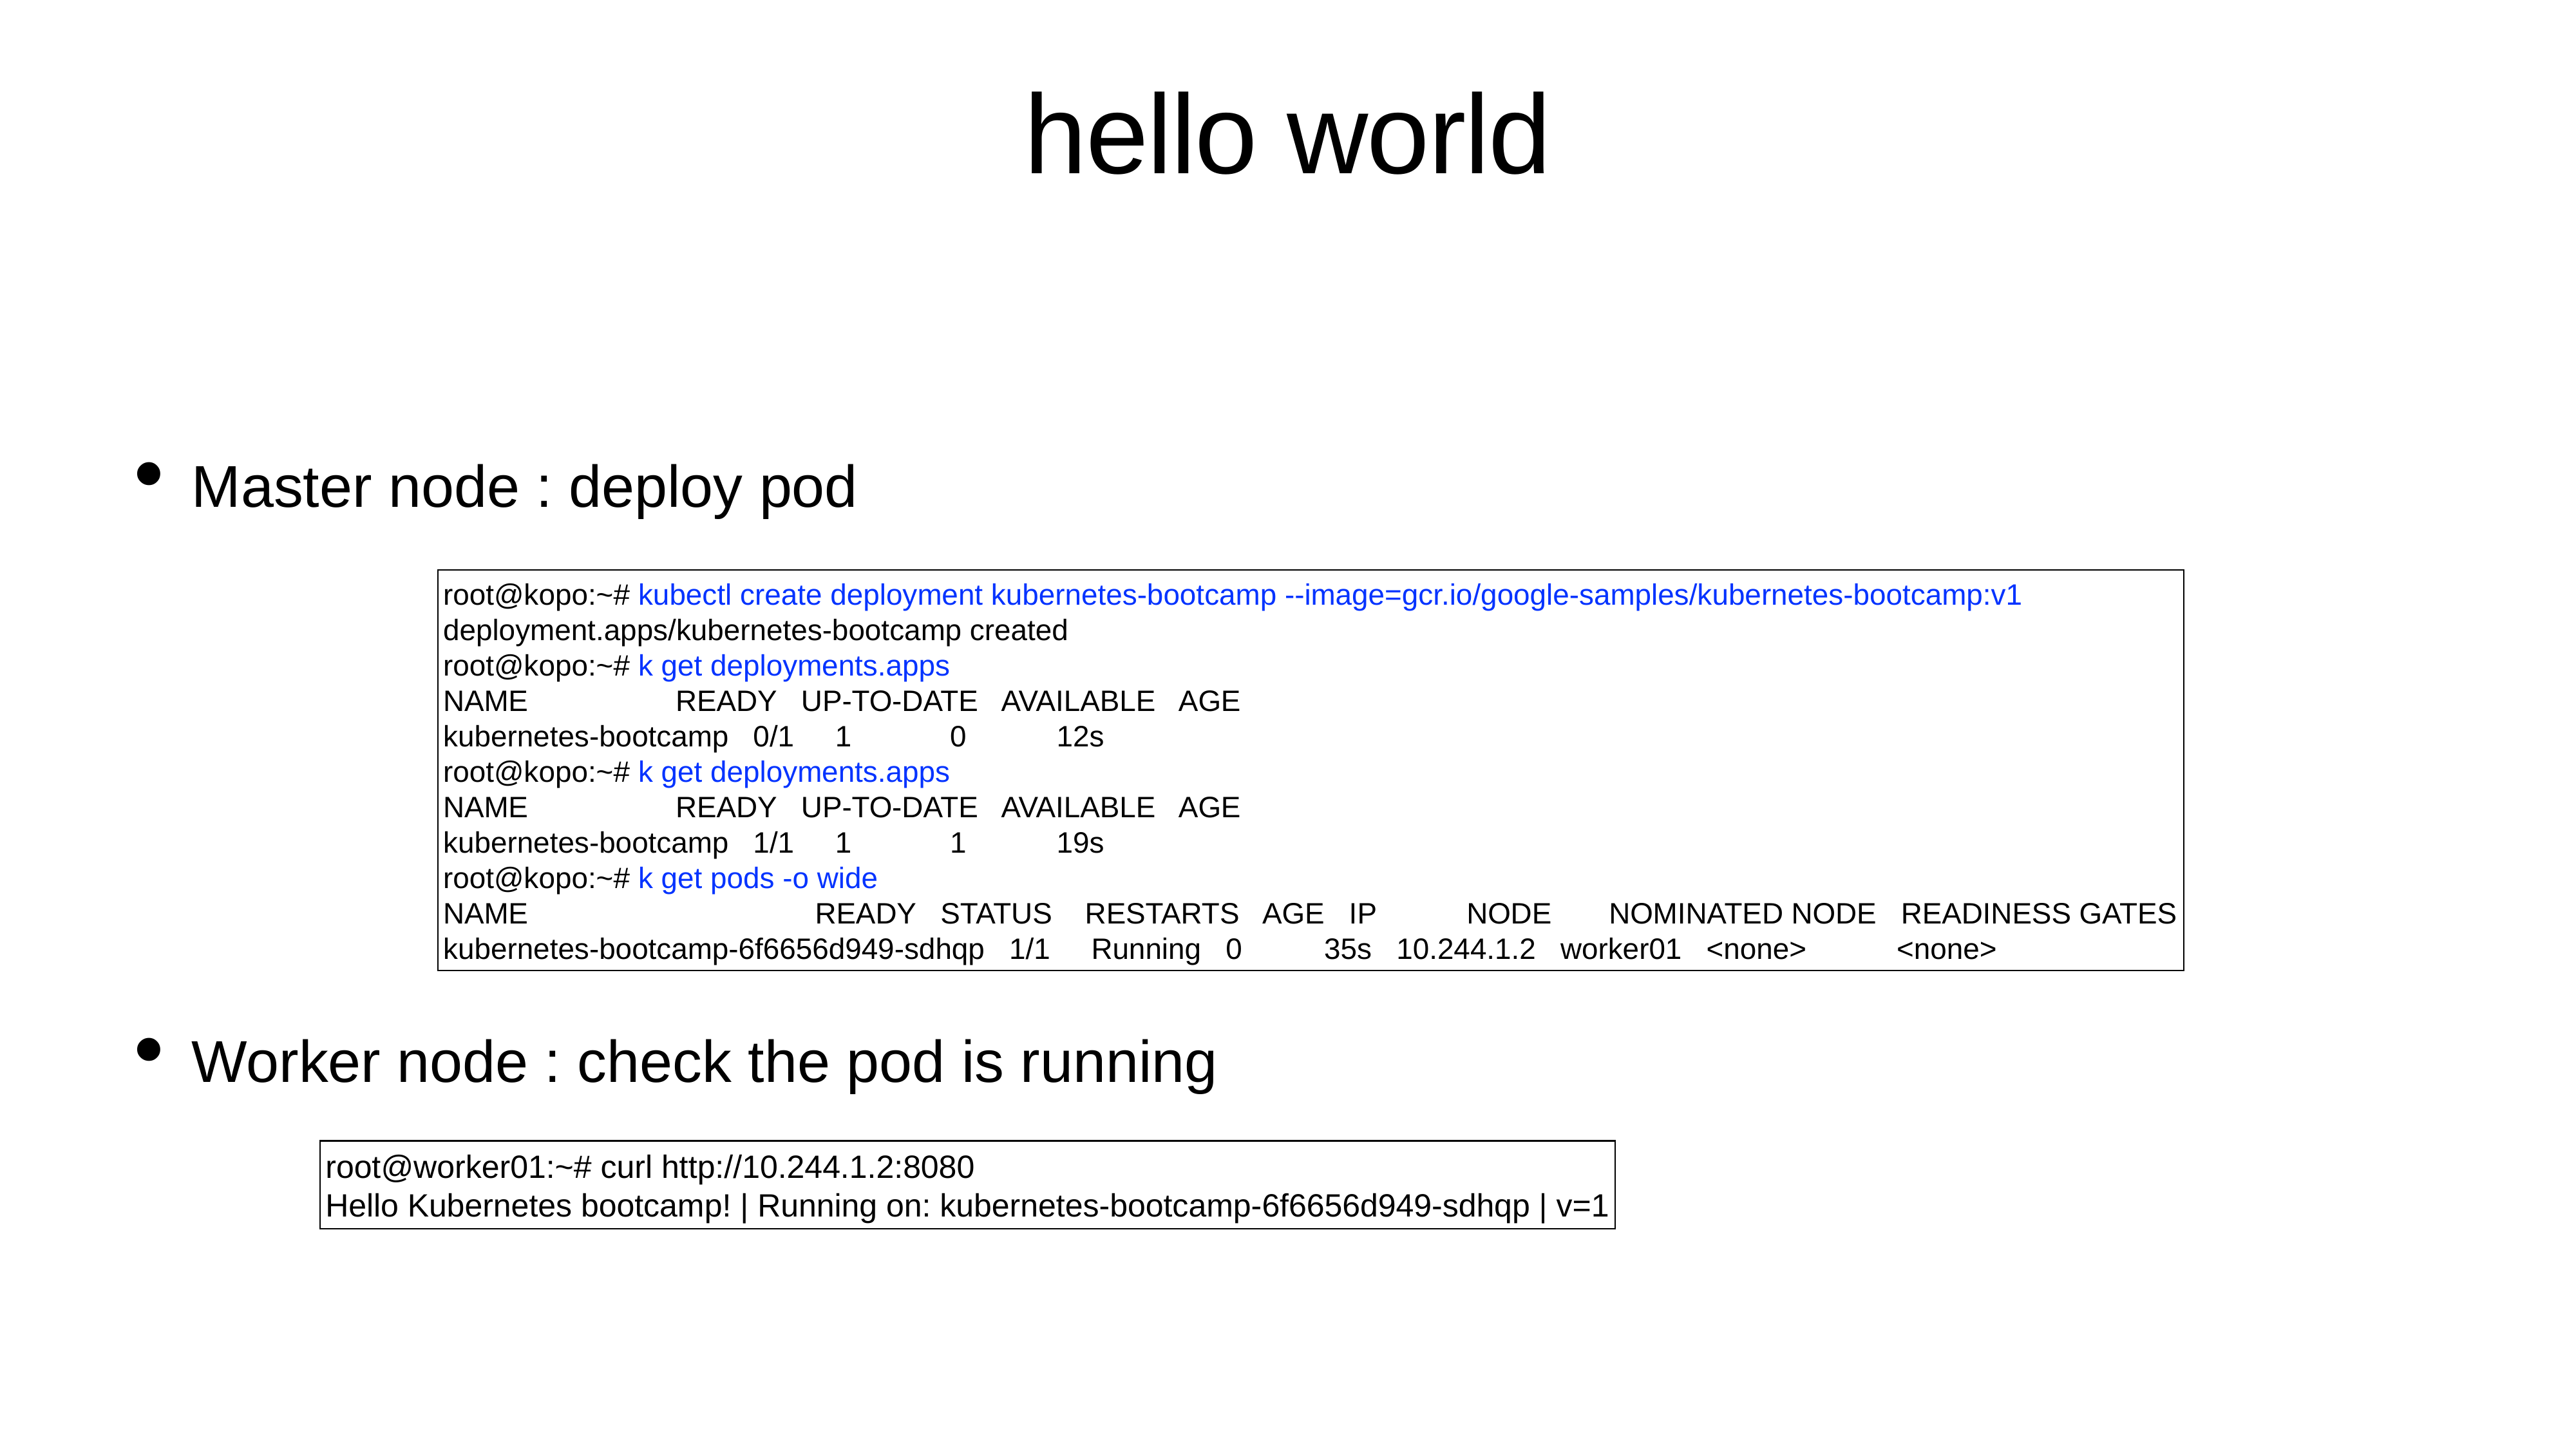

# hello world

Master node : deploy pod

Worker node : check the pod is running
root@kopo:~# kubectl create deployment kubernetes-bootcamp --image=gcr.io/google-samples/kubernetes-bootcamp:v1
deployment.apps/kubernetes-bootcamp created
root@kopo:~# k get deployments.apps
NAME                  READY   UP-TO-DATE   AVAILABLE   AGE
kubernetes-bootcamp   0/1     1            0           12s
root@kopo:~# k get deployments.apps
NAME                  READY   UP-TO-DATE   AVAILABLE   AGE
kubernetes-bootcamp   1/1     1            1           19s
root@kopo:~# k get pods -o wide
NAME                                   READY   STATUS    RESTARTS   AGE   IP           NODE       NOMINATED NODE   READINESS GATES
kubernetes-bootcamp-6f6656d949-sdhqp   1/1     Running   0          35s   10.244.1.2   worker01   <none>           <none>
root@worker01:~# curl http://10.244.1.2:8080
Hello Kubernetes bootcamp! | Running on: kubernetes-bootcamp-6f6656d949-sdhqp | v=1